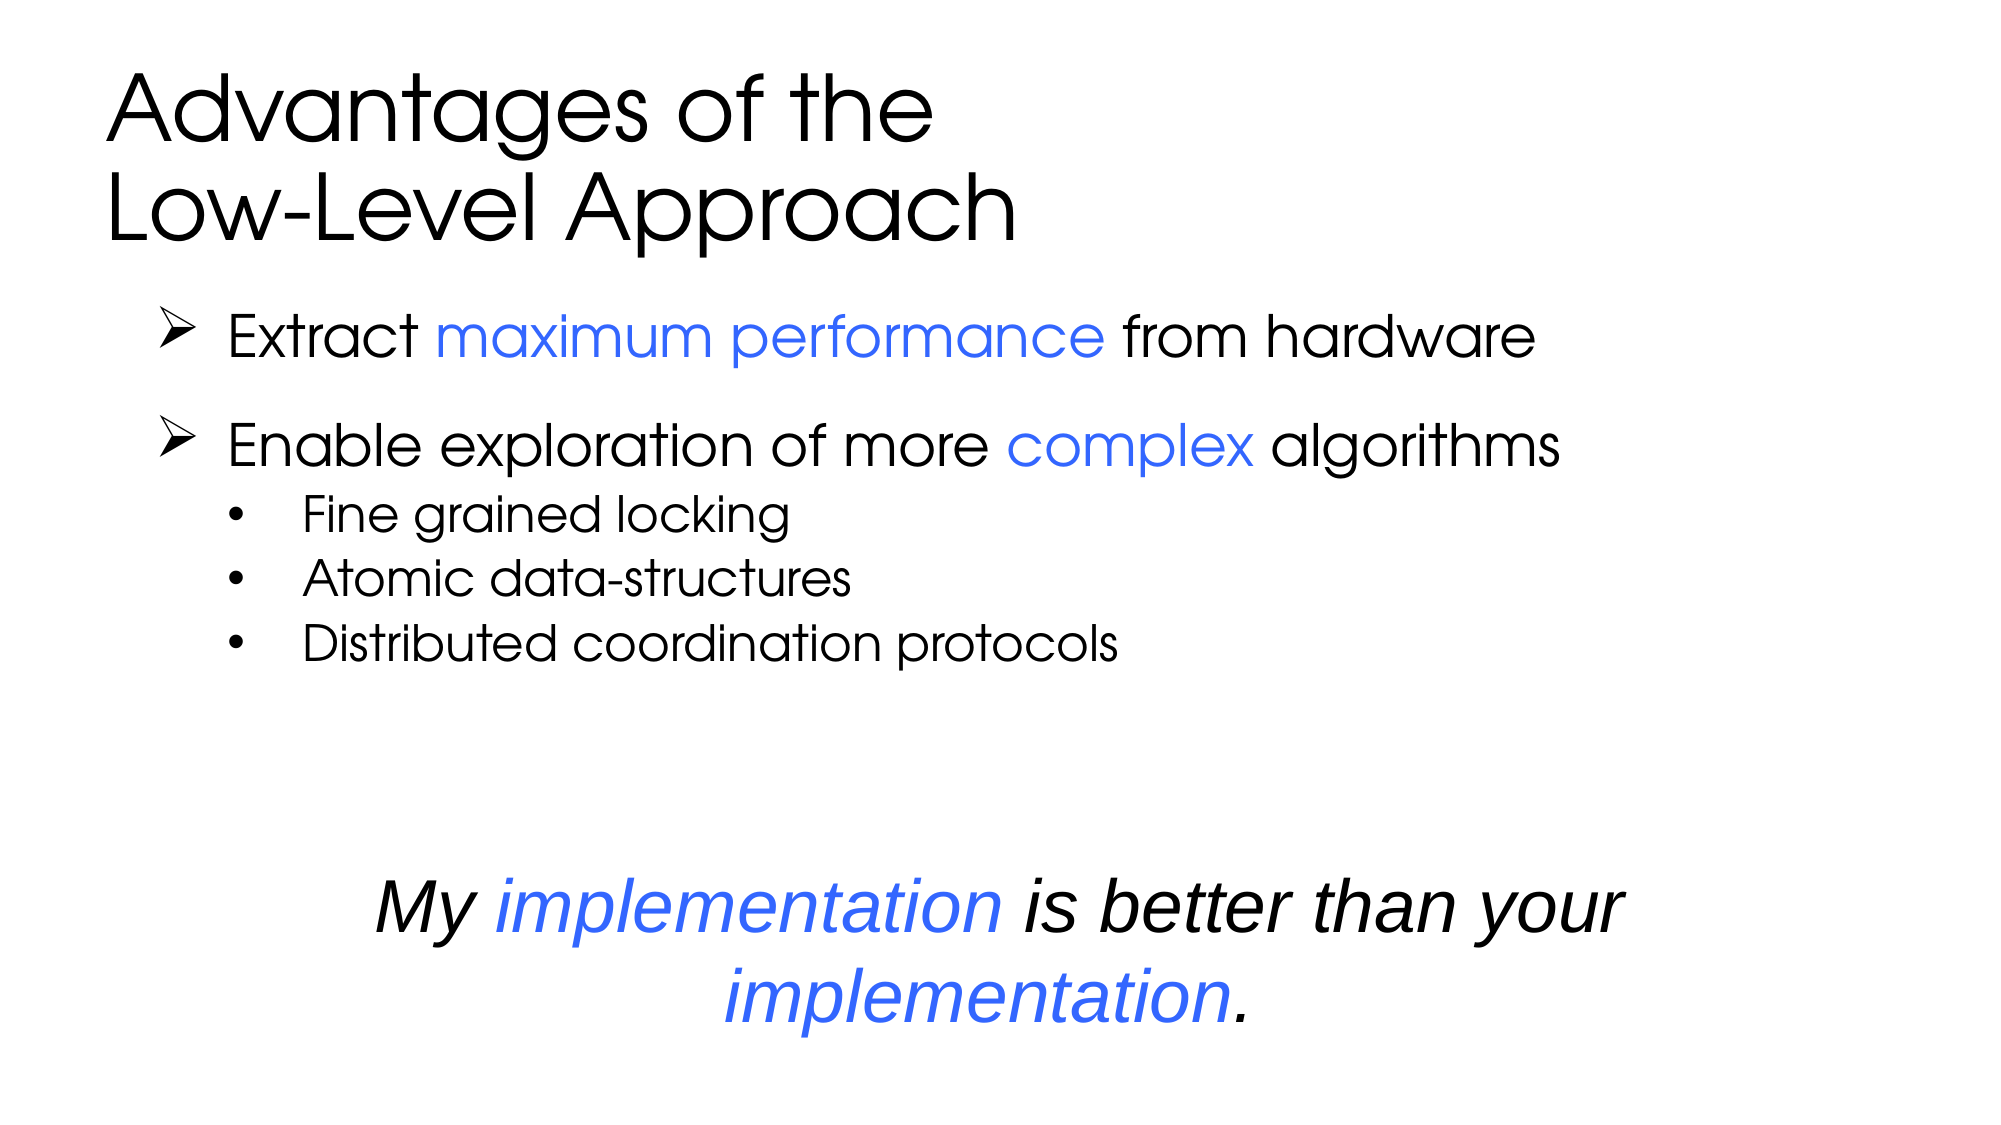

# Advantages of the Low-Level Approach
Extract maximum performance from hardware
Enable exploration of more complex algorithms
Fine grained locking
Atomic data-structures
Distributed coordination protocols

My implementation is better than your implementation.